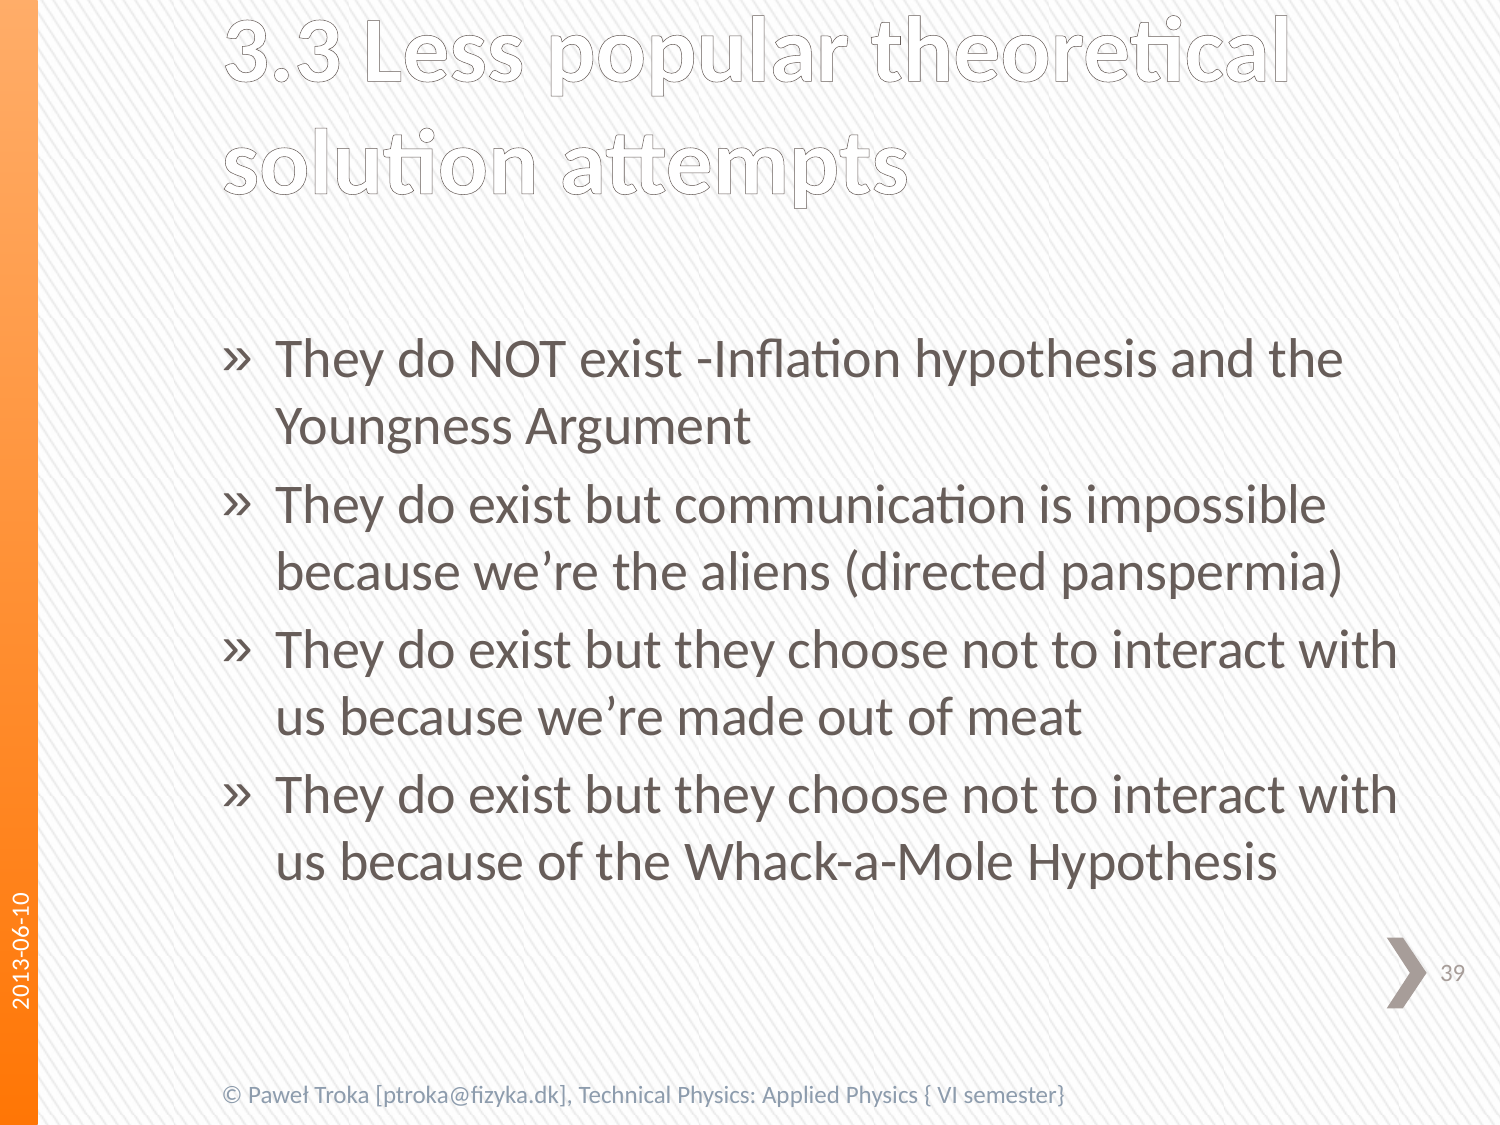

# 3.3 Less popular theoretical solution attempts
They do NOT exist -Inflation hypothesis and the Youngness Argument
They do exist but communication is impossible because we’re the aliens (directed panspermia)
They do exist but they choose not to interact with us because we’re made out of meat
They do exist but they choose not to interact with us because of the Whack-a-Mole Hypothesis

2013-06-10
39
© Paweł Troka [ptroka@fizyka.dk], Technical Physics: Applied Physics { VI semester}